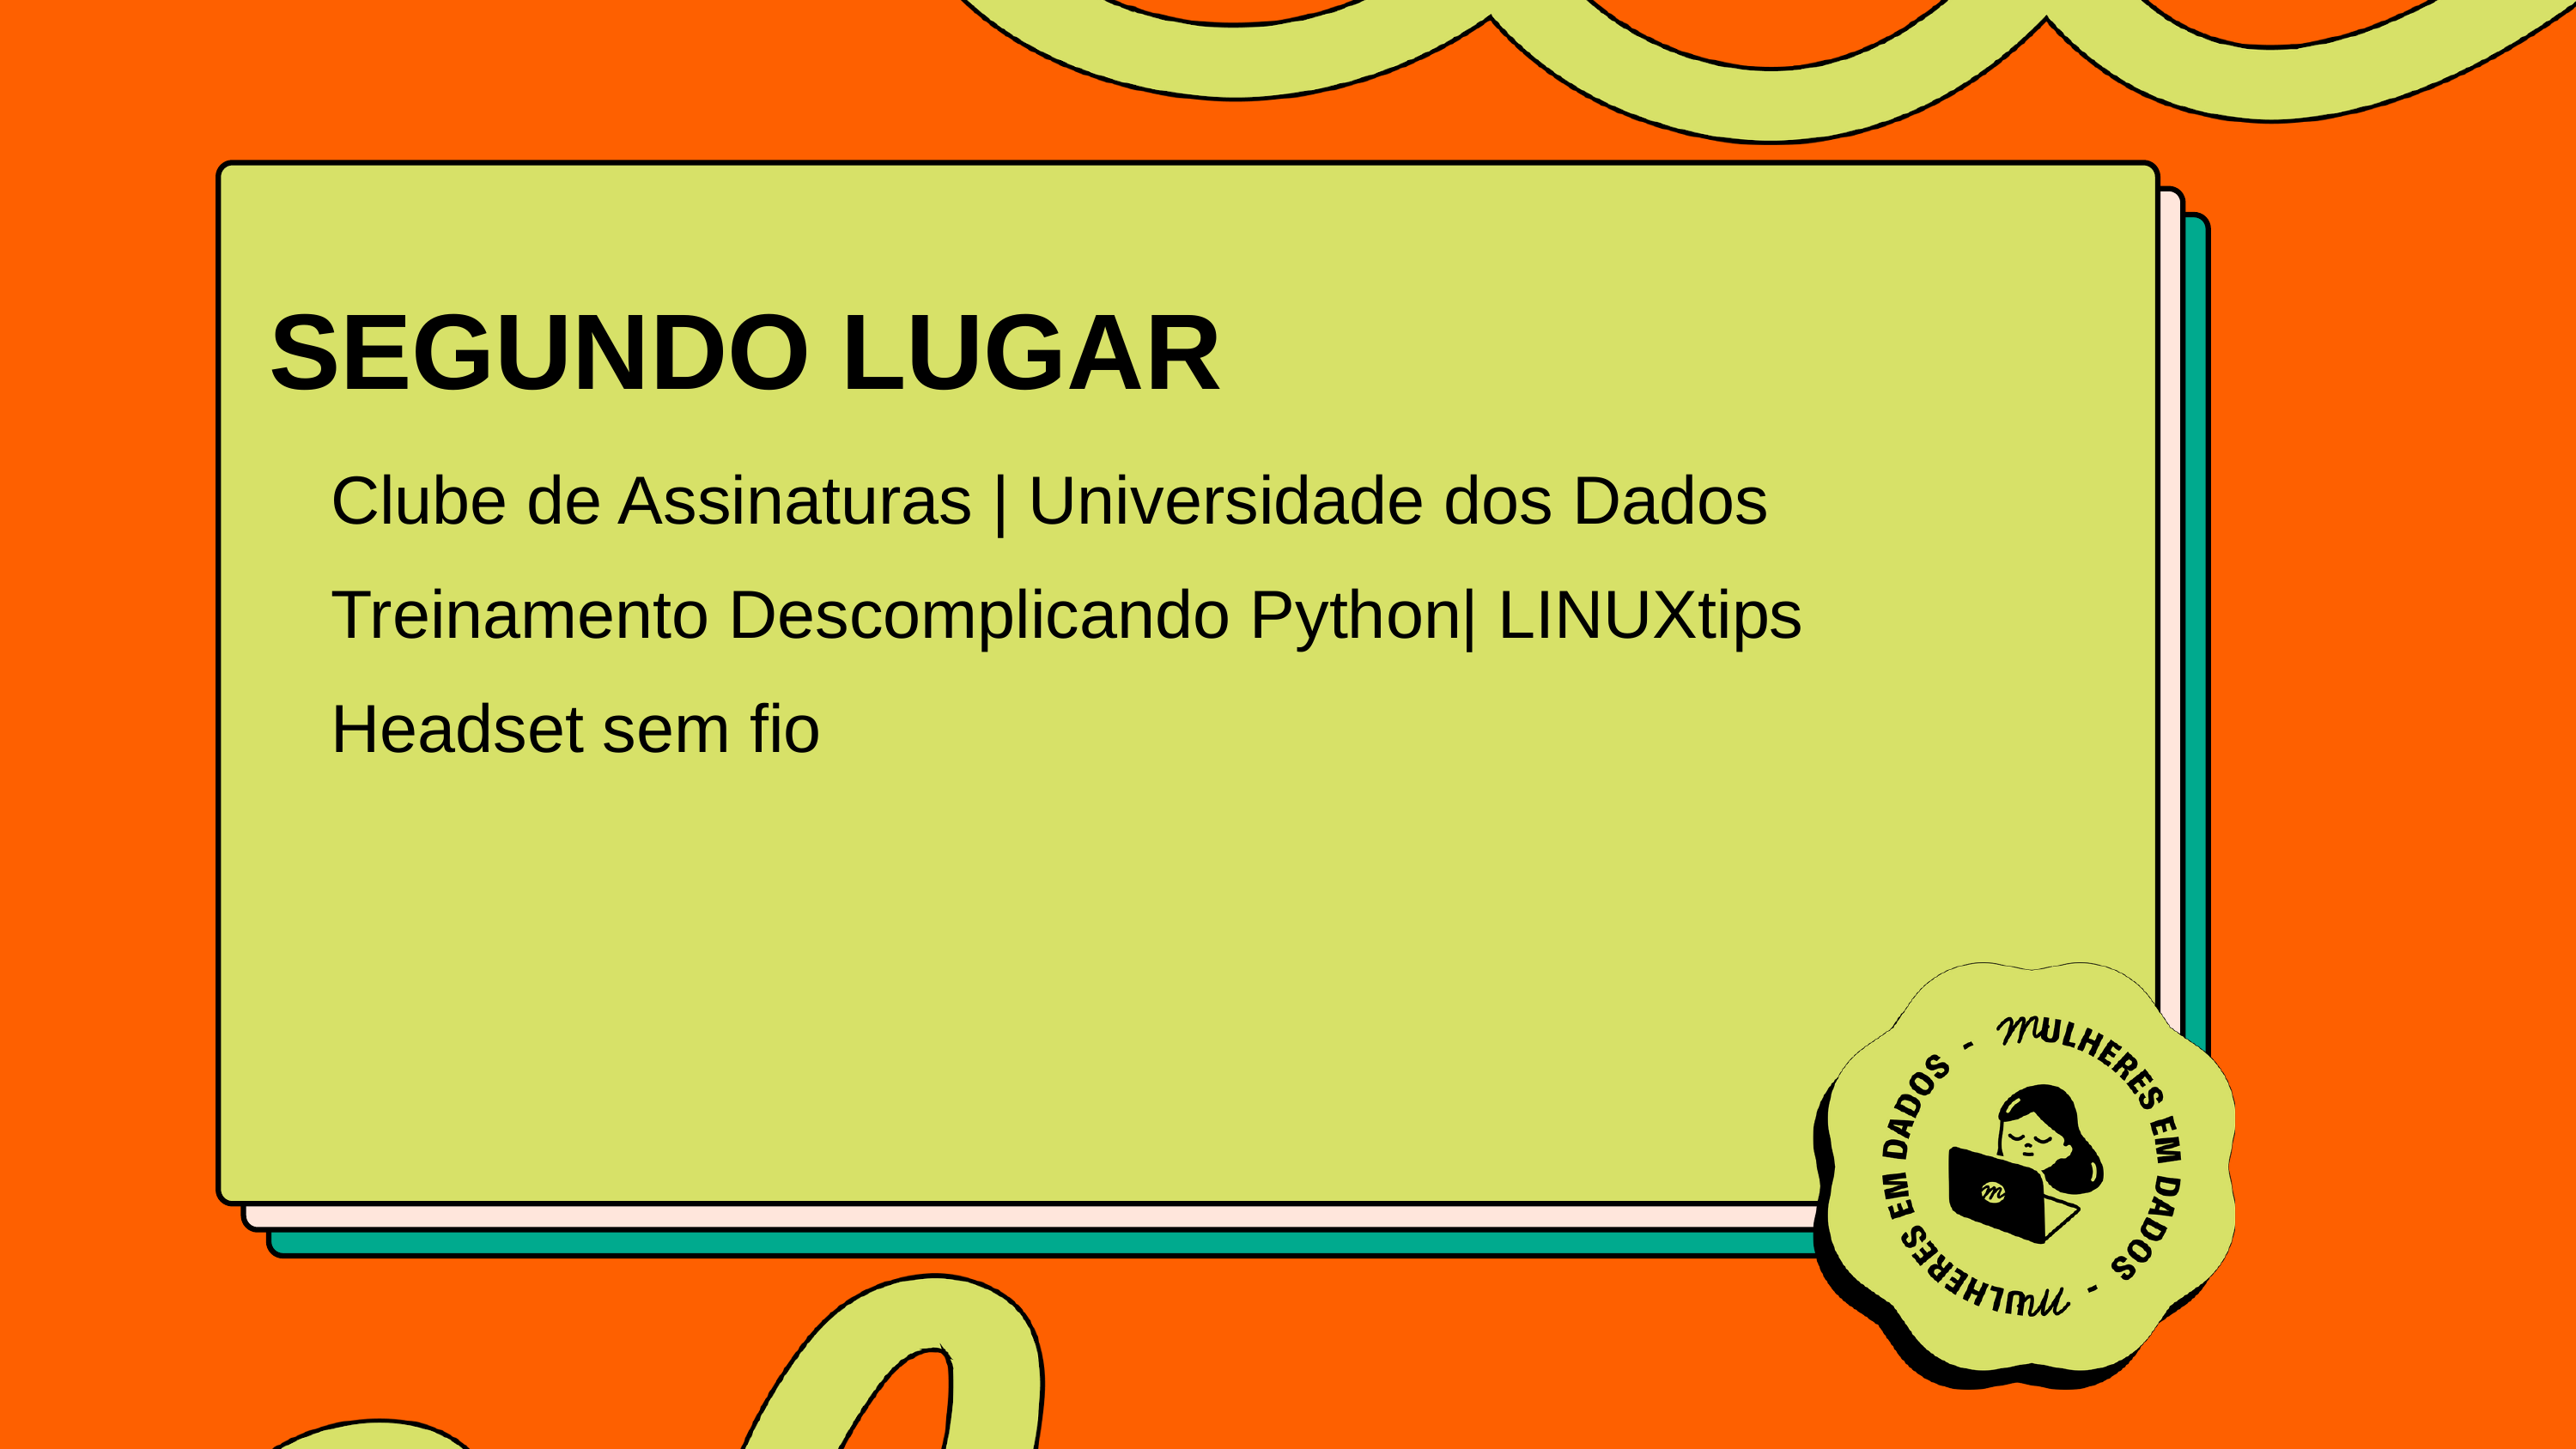

SEGUNDO LUGAR
Clube de Assinaturas | Universidade dos Dados
Treinamento Descomplicando Python| LINUXtips
Headset sem fio